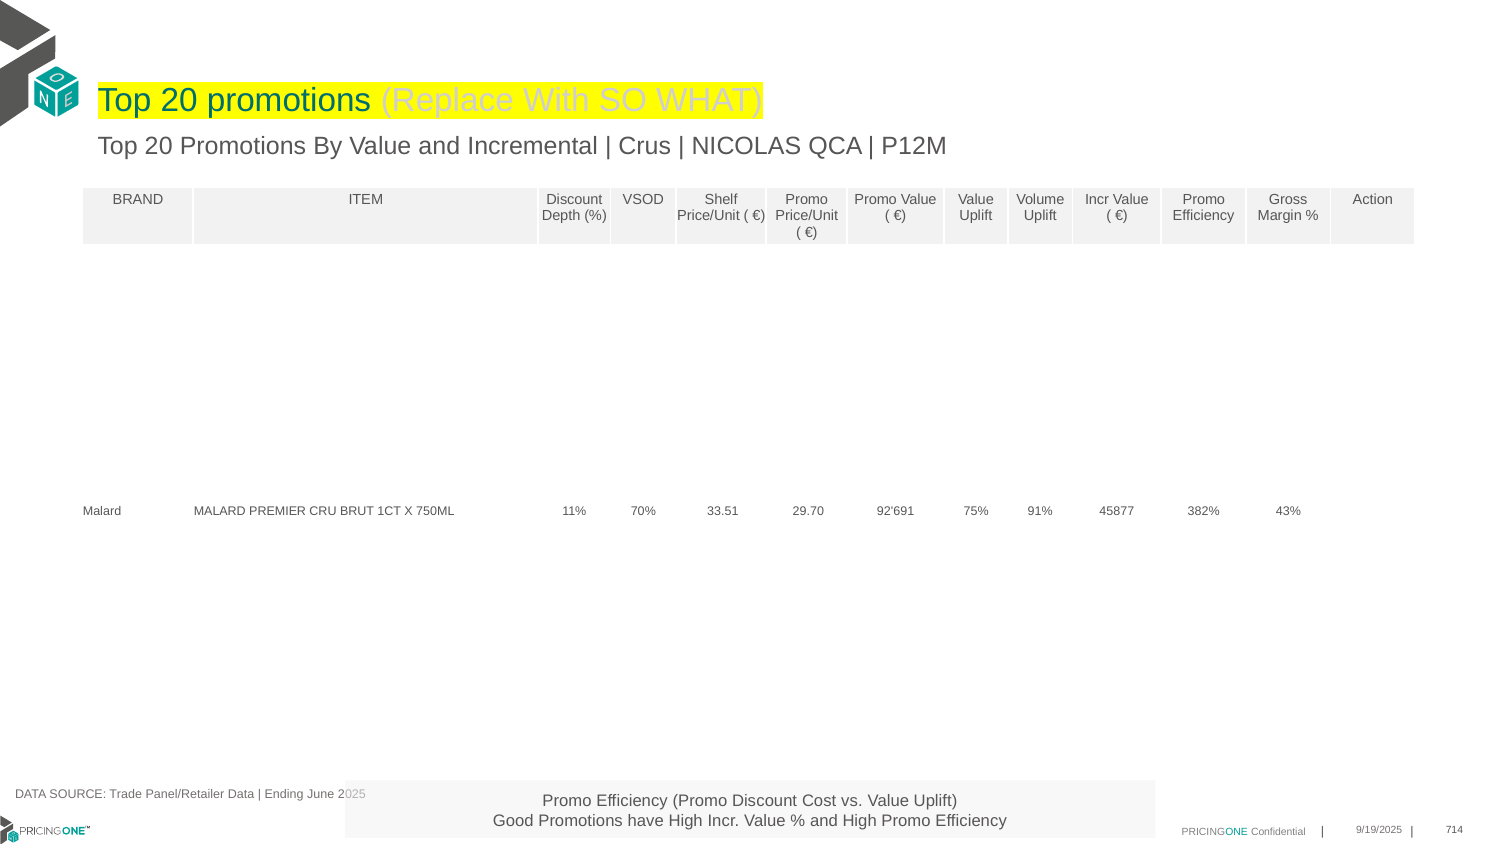

# Top 20 promotions (Replace With SO WHAT)
Top 20 Promotions By Value and Incremental | Crus | NICOLAS QCA | P12M
| BRAND | ITEM | Discount Depth (%) | VSOD | Shelf Price/Unit ( €) | Promo Price/Unit ( €) | Promo Value ( €) | Value Uplift | Volume Uplift | Incr Value ( €) | Promo Efficiency | Gross Margin % | Action |
| --- | --- | --- | --- | --- | --- | --- | --- | --- | --- | --- | --- | --- |
| Malard | MALARD PREMIER CRU BRUT 1CT X 750ML | 11% | 70% | 33.51 | 29.70 | 92'691 | 75% | 91% | 45877 | 382% | 43% |  |
DATA SOURCE: Trade Panel/Retailer Data | Ending June 2025
Promo Efficiency (Promo Discount Cost vs. Value Uplift)
Good Promotions have High Incr. Value % and High Promo Efficiency

9/19/2025
714